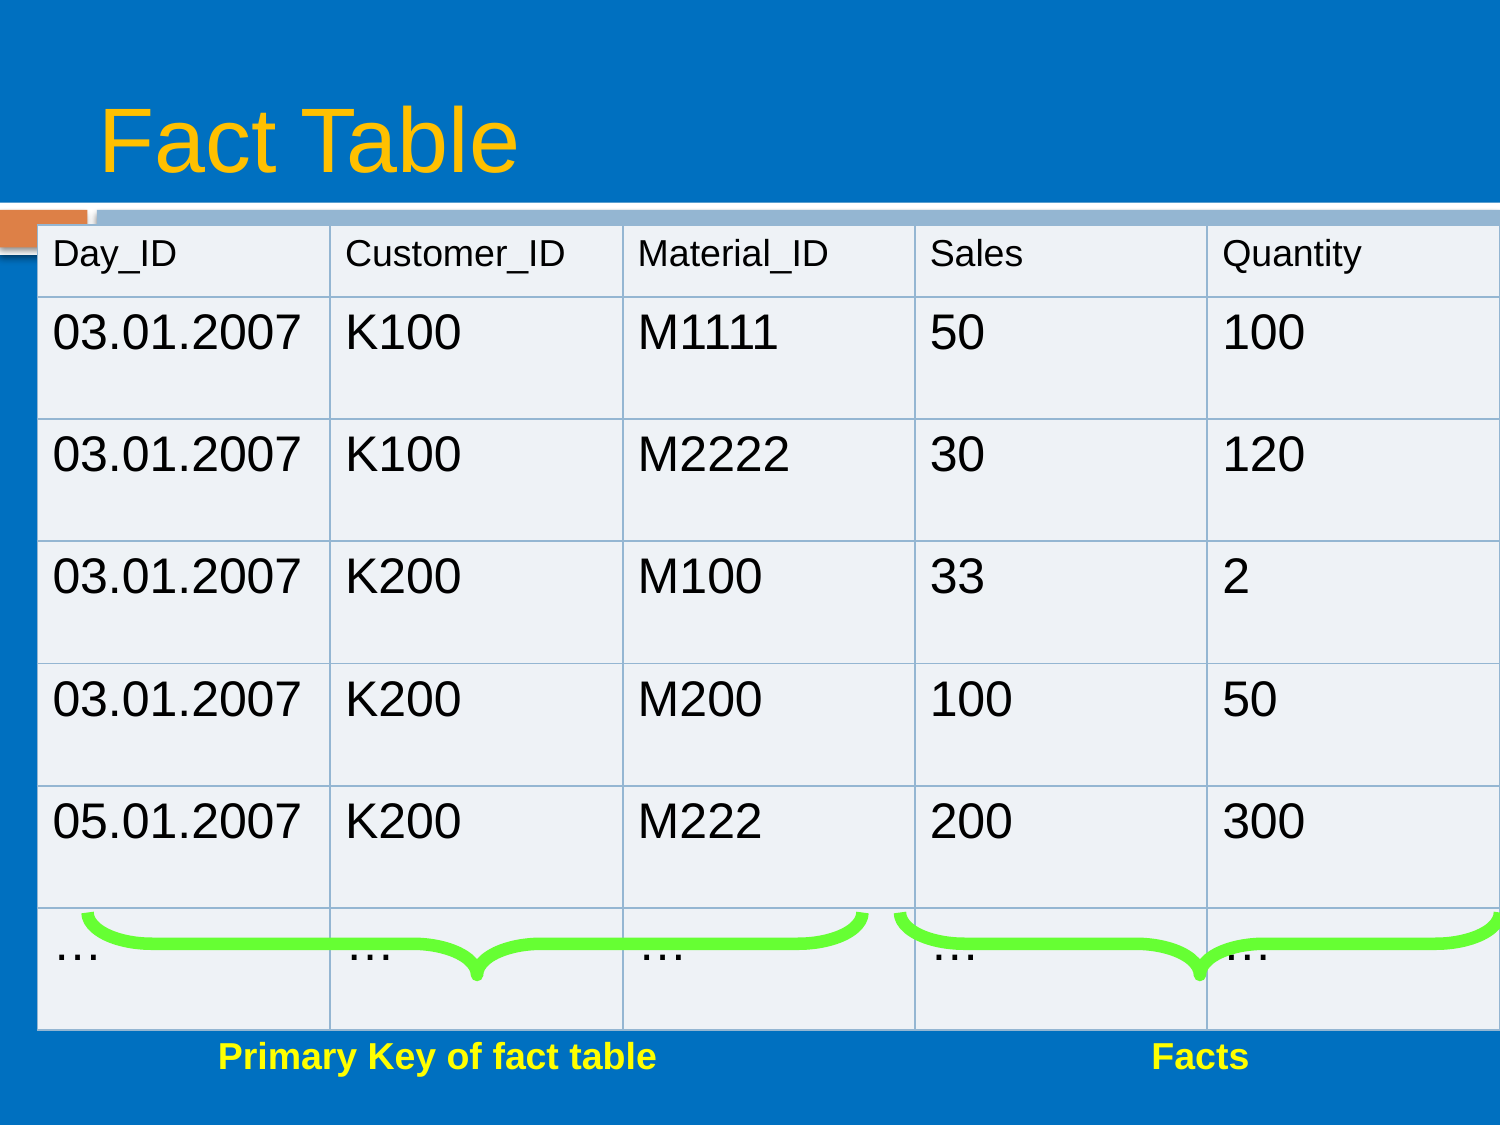

# Fact Table
| Day\_ID | Customer\_ID | Material\_ID | Sales | Quantity |
| --- | --- | --- | --- | --- |
| 03.01.2007 | K100 | M1111 | 50 | 100 |
| 03.01.2007 | K100 | M2222 | 30 | 120 |
| 03.01.2007 | K200 | M100 | 33 | 2 |
| 03.01.2007 | K200 | M200 | 100 | 50 |
| 05.01.2007 | K200 | M222 | 200 | 300 |
| … | … | … | … | … |

Primary Key of fact table
Facts